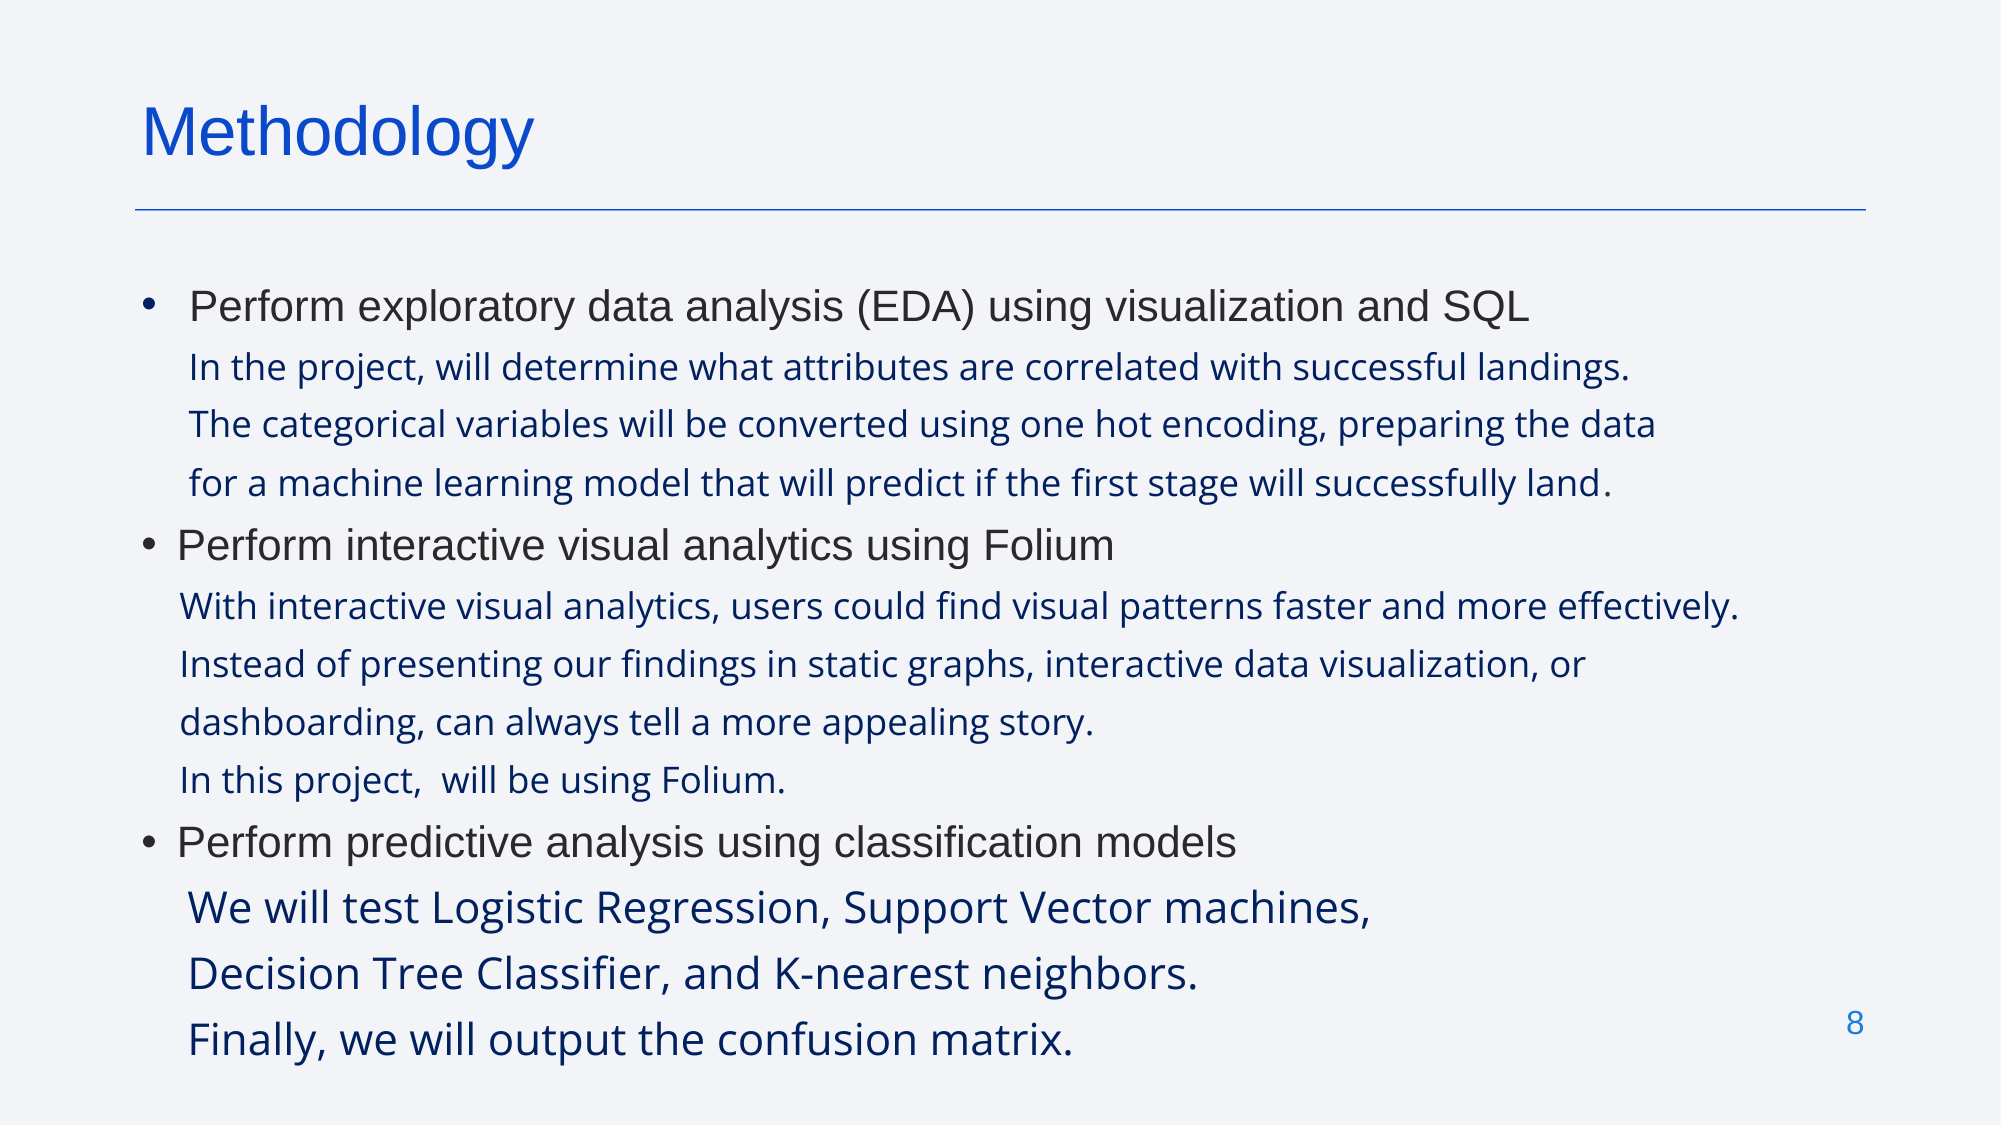

Methodology
 Perform exploratory data analysis (EDA) using visualization and SQL
     In the project, will determine what attributes are correlated with successful landings.
     The categorical variables will be converted using one hot encoding, preparing the data
     for a machine learning model that will predict if the first stage will successfully land.
Perform interactive visual analytics using Folium
    With interactive visual analytics, users could find visual patterns faster and more effectively.
    Instead of presenting our findings in static graphs, interactive data visualization, or
    dashboarding, can always tell a more appealing story.
    In this project,  will be using Folium.
Perform predictive analysis using classification models
    We will test Logistic Regression, Support Vector machines,
    Decision Tree Classifier, and K-nearest neighbors.
    Finally, we will output the confusion matrix.

8